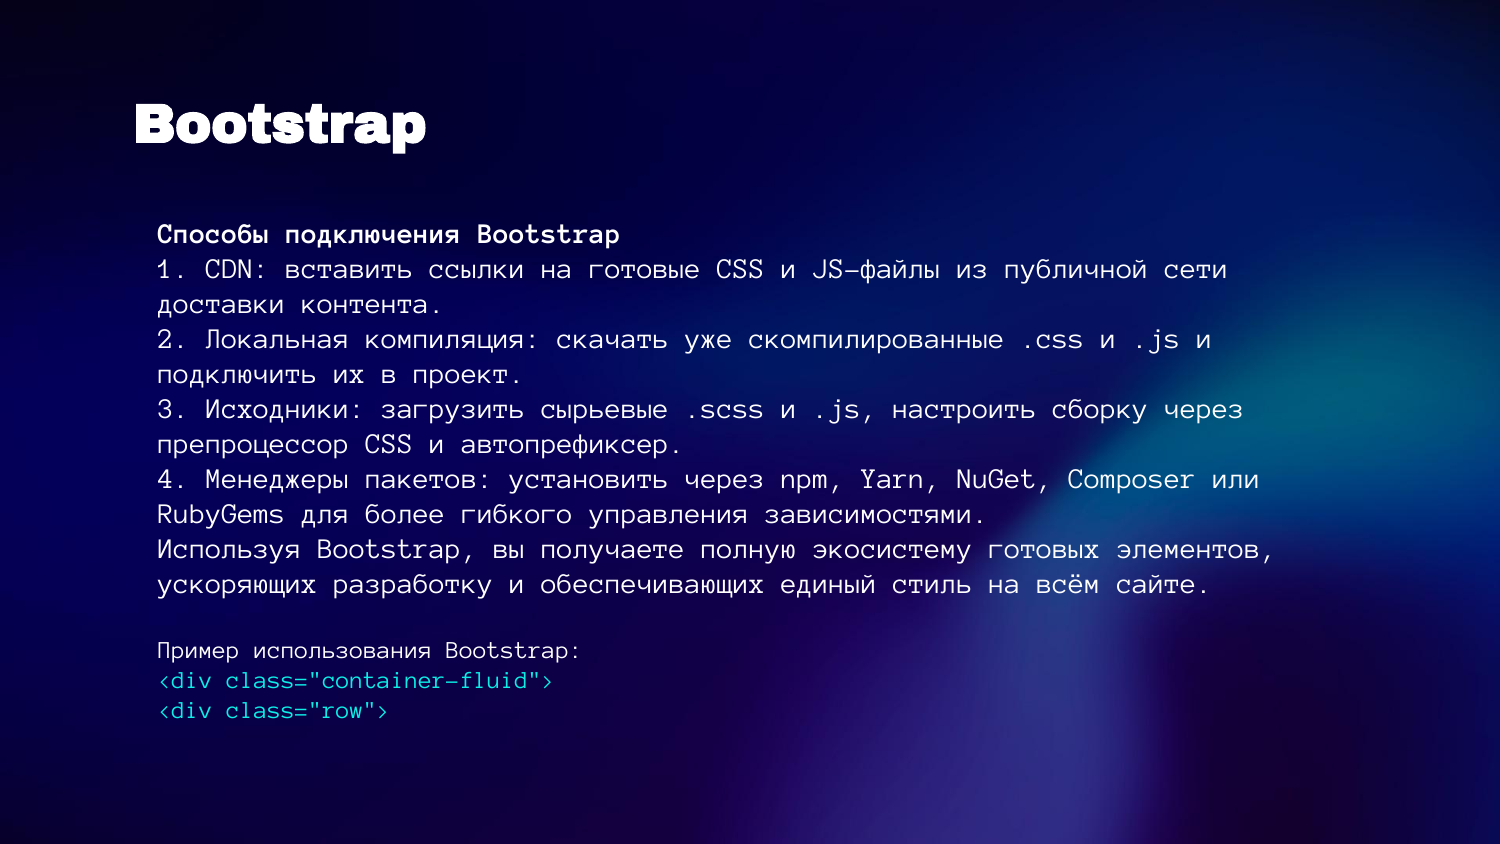

# Bootstrap
Способы подключения Bootstrap
1. CDN: вставить ссылки на готовые CSS и JS-файлы из публичной сети доставки контента.
2. Локальная компиляция: скачать уже скомпилированные .css и .js и подключить их в проект.
3. Исходники: загрузить сырьевые .scss и .js, настроить сборку через препроцессор CSS и автопрефиксер.
4. Менеджеры пакетов: установить через npm, Yarn, NuGet, Composer или RubyGems для более гибкого управления зависимостями.
Используя Bootstrap, вы получаете полную экосистему готовых элементов, ускоряющих разработку и обеспечивающих единый стиль на всём сайте.

Пример использования Bootstrap:
<div class="container-fluid">
<div class="row">